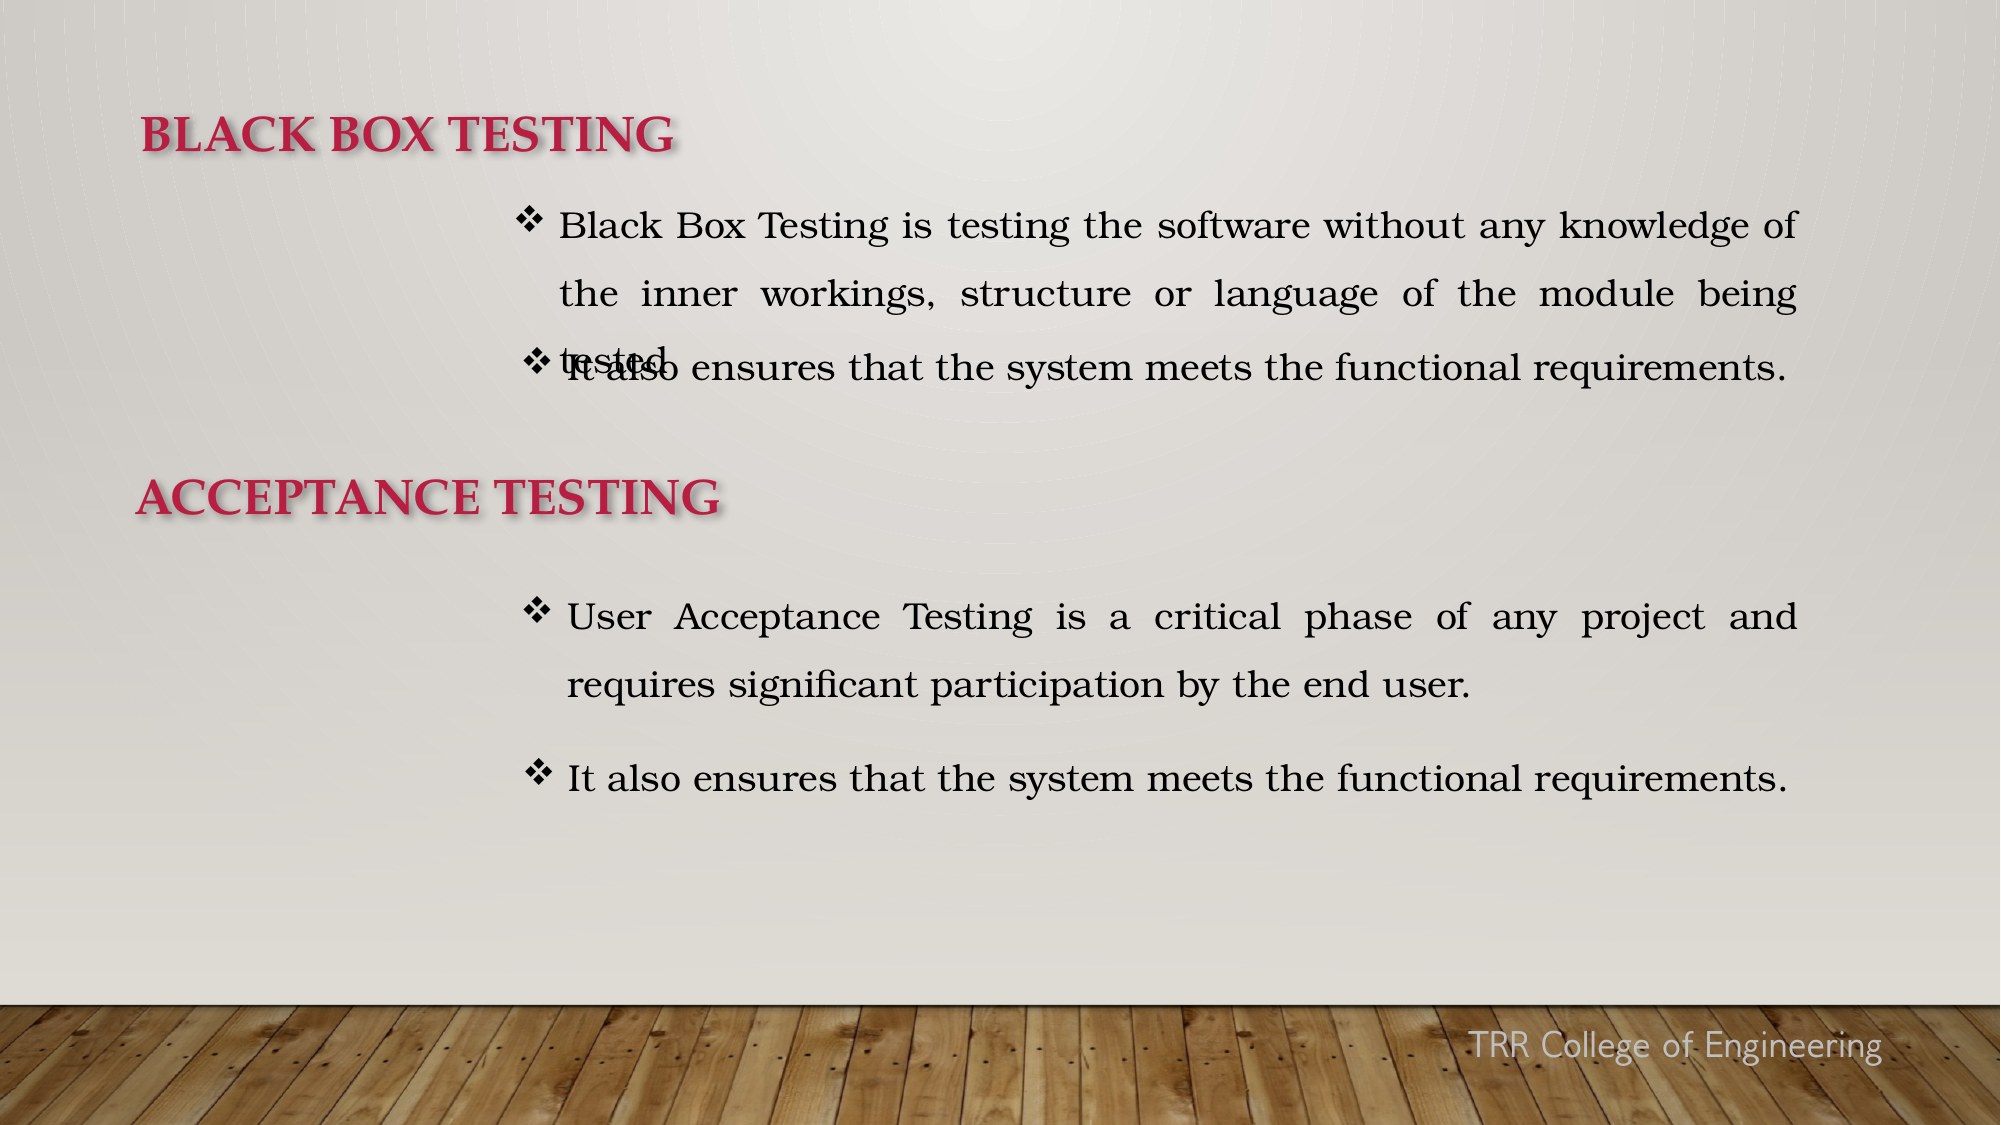

BLACK BOX TESTING
Black Box Testing is testing the software without any knowledge of the inner workings, structure or language of the module being tested
It also ensures that the system meets the functional requirements.
ACCEPTANCE TESTING
User Acceptance Testing is a critical phase of any project and requires significant participation by the end user.
It also ensures that the system meets the functional requirements.
TRR College of Engineering